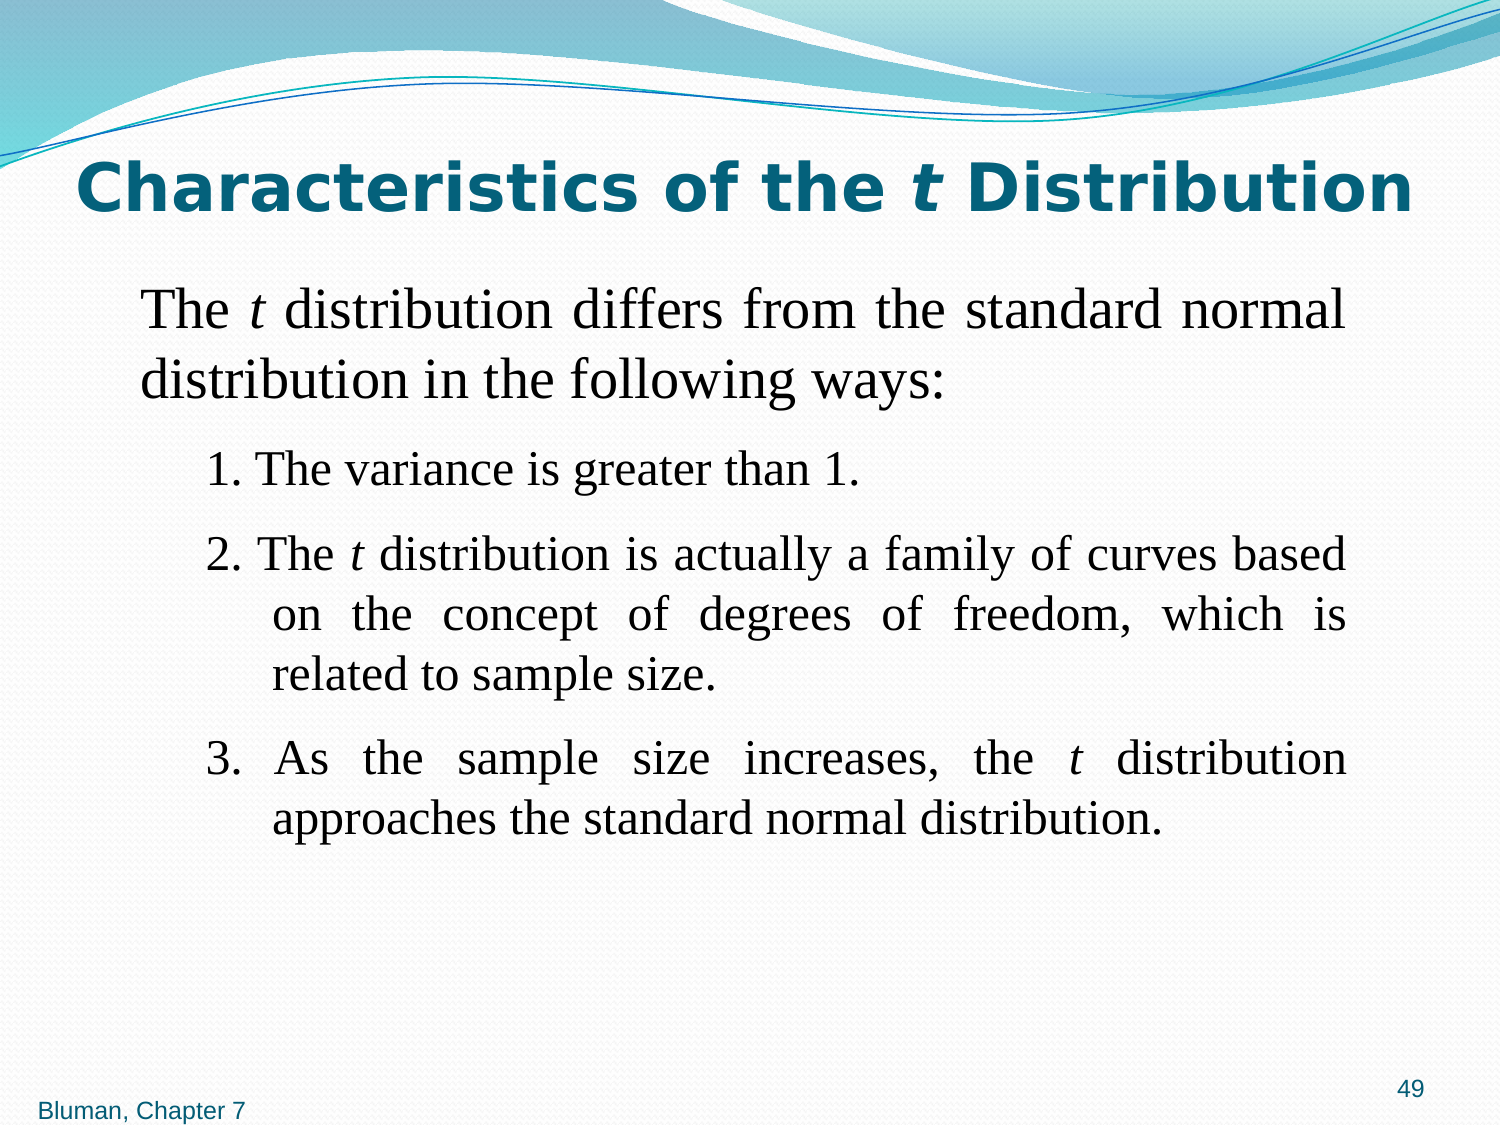

# Characteristics of the t Distribution
The t distribution differs from the standard normal distribution in the following ways:
1. The variance is greater than 1.
2. The t distribution is actually a family of curves based on the concept of degrees of freedom, which is related to sample size.
3. As the sample size increases, the t distribution approaches the standard normal distribution.
49
Bluman, Chapter 7